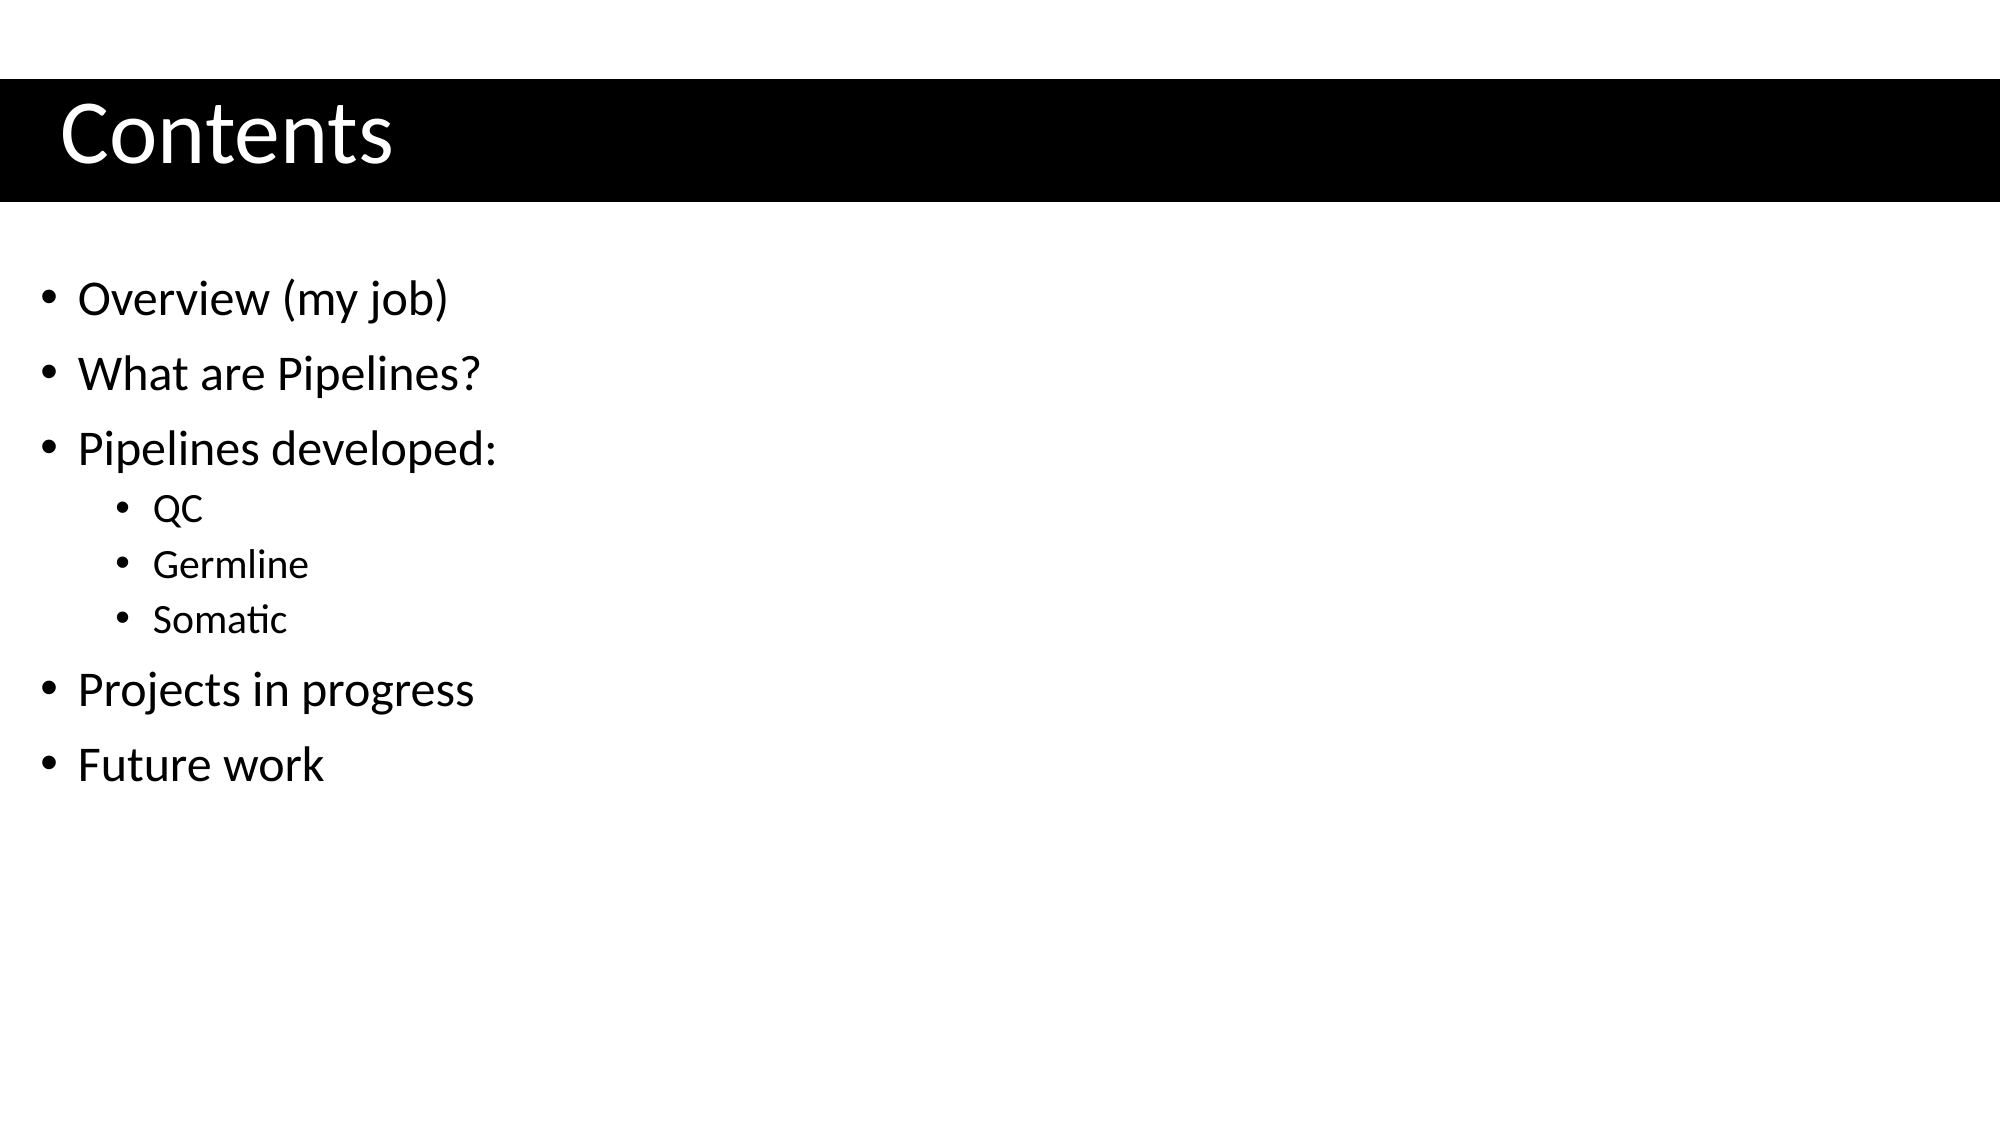

# Contents

Overview (my job)
What are Pipelines?
Pipelines developed:
QC
Germline
Somatic
Projects in progress
Future work